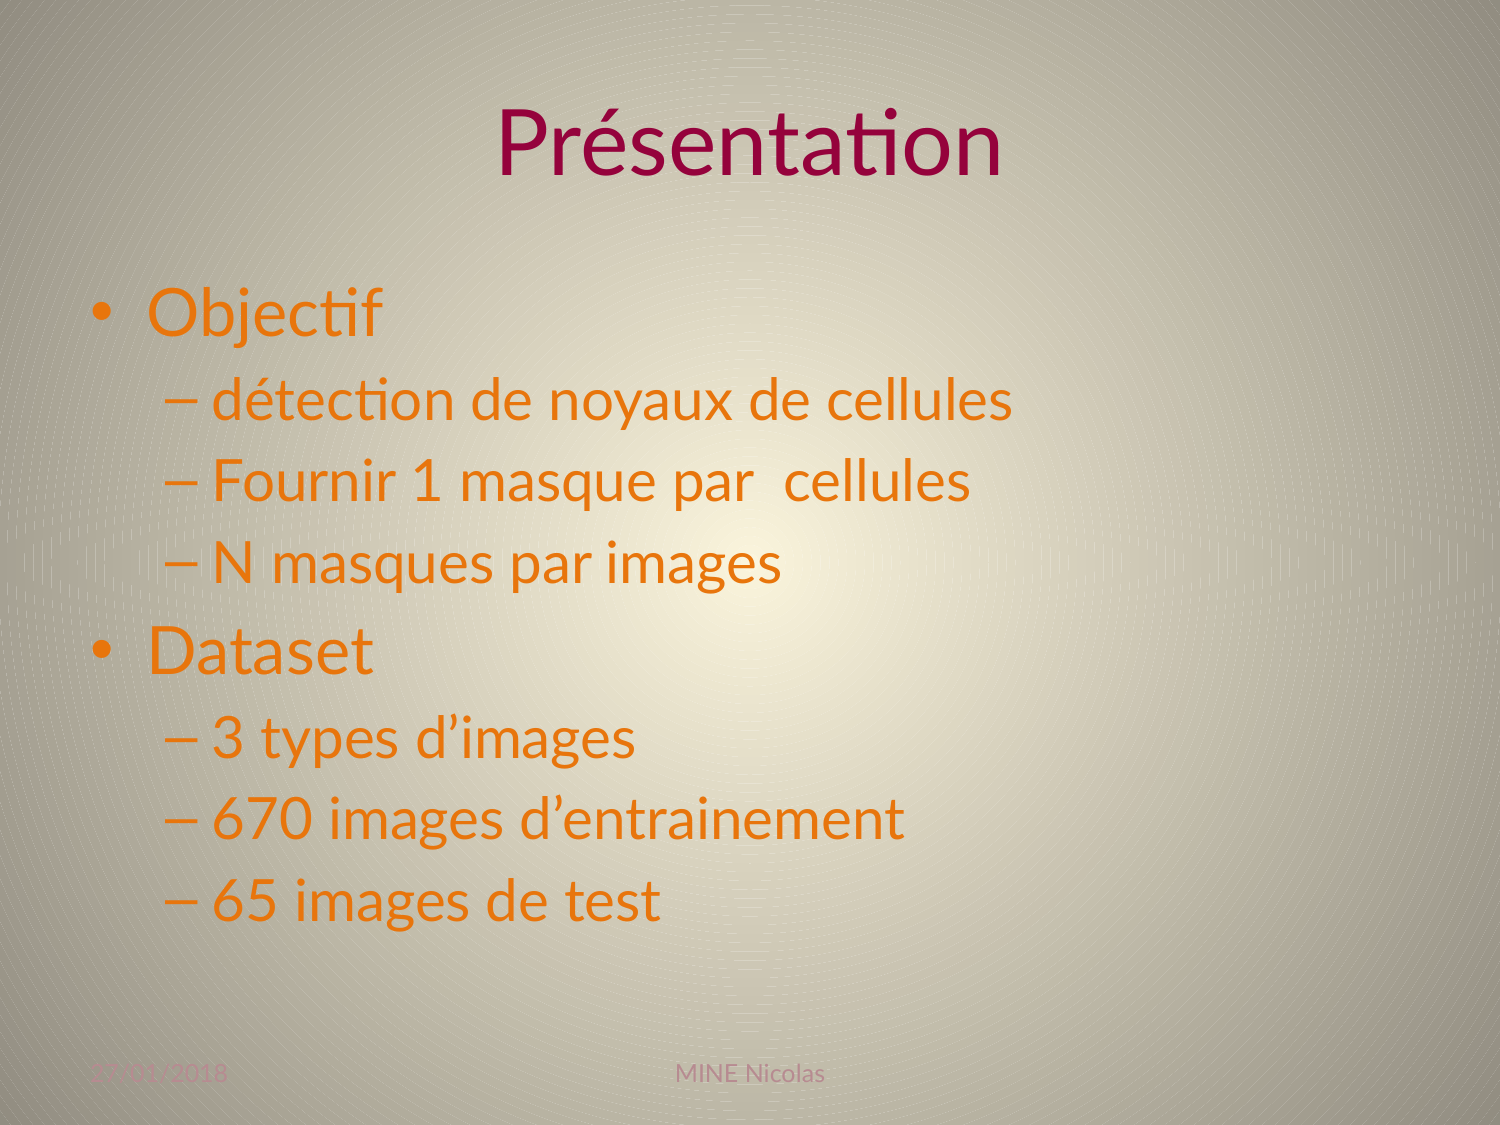

# Présentation
Objectif
détection de noyaux de cellules
Fournir 1 masque par  cellules
N masques par images
Dataset
3 types d’images
670 images d’entrainement
65 images de test

27/01/2018
MINE Nicolas